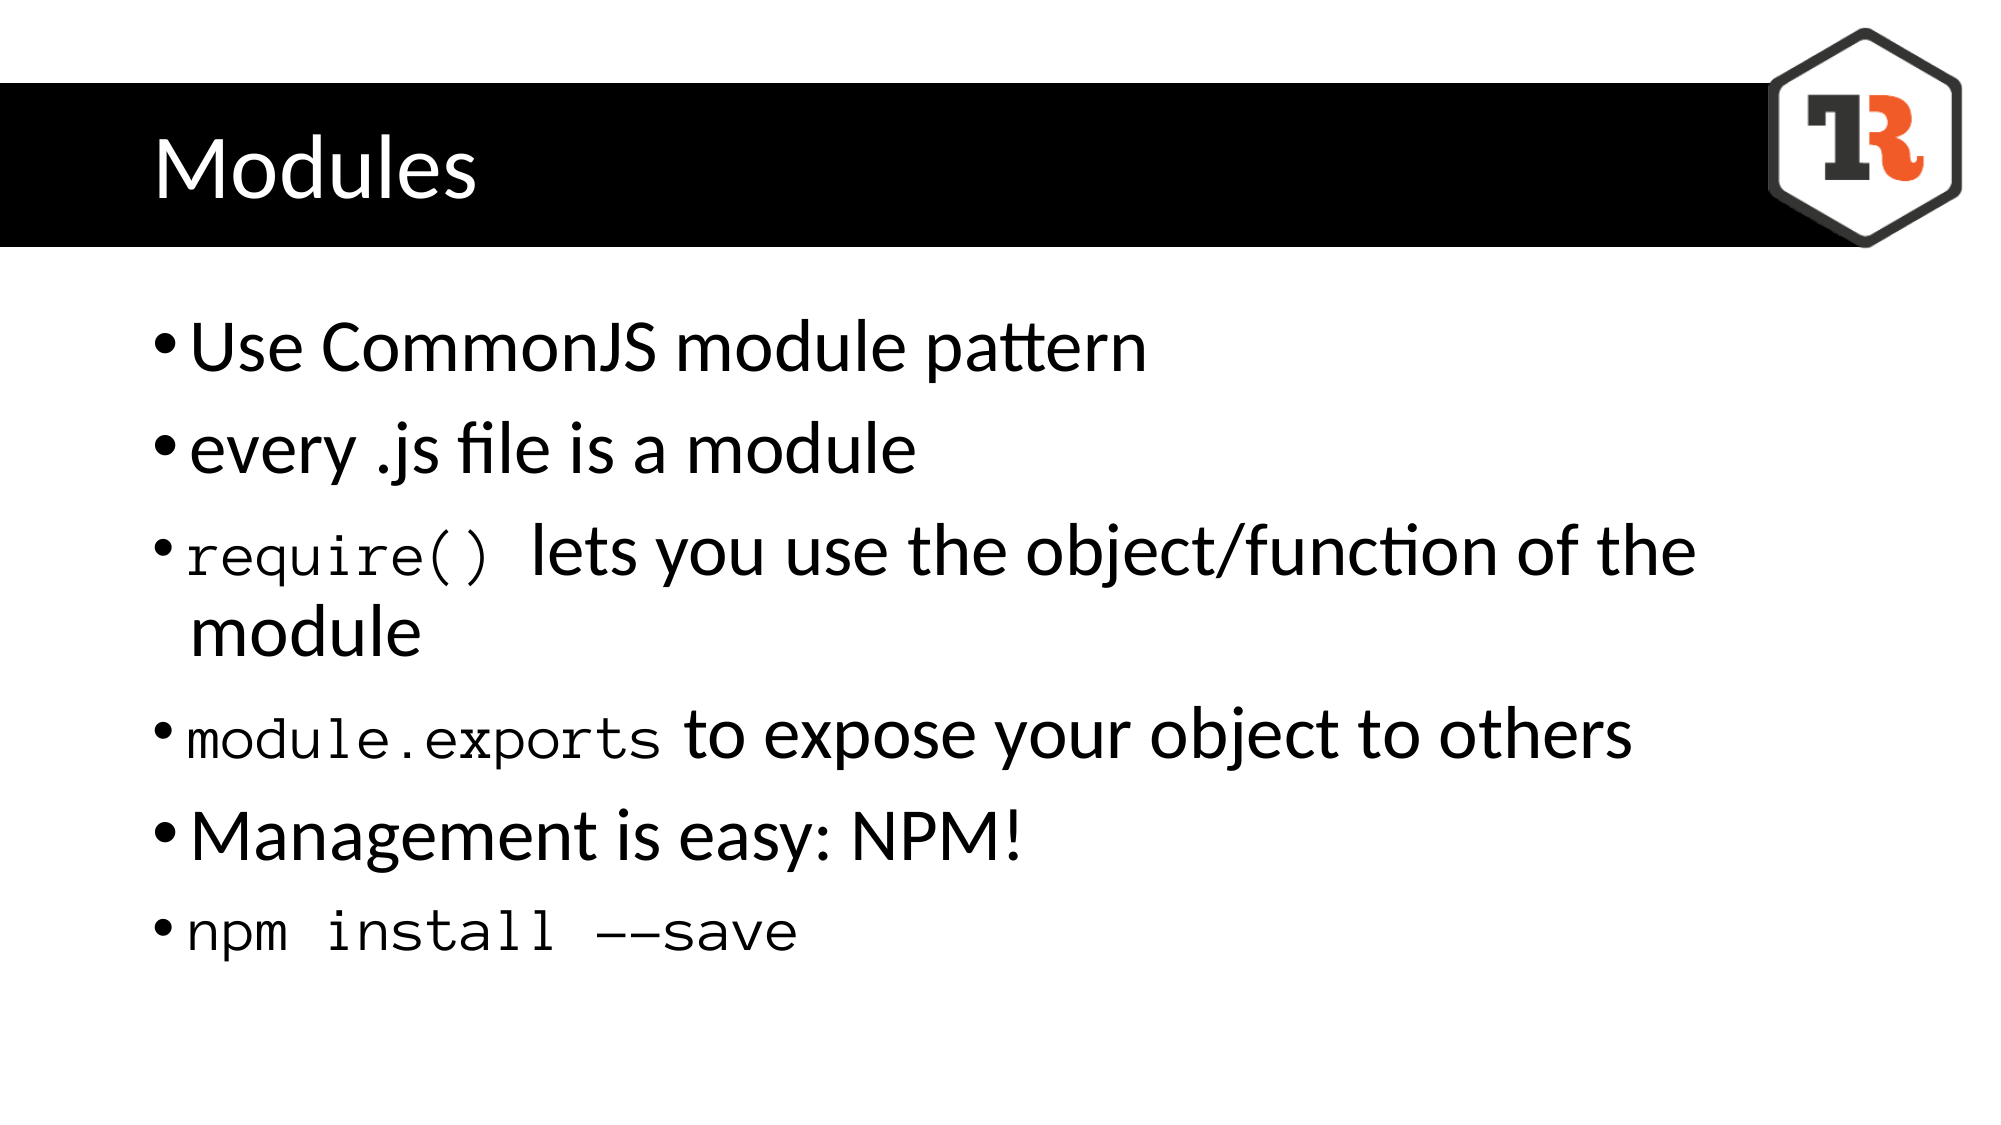

# Modules
Use CommonJS module pattern
every .js file is a module
require() lets you use the object/function of the module
module.exports to expose your object to others
Management is easy: NPM!
npm install --save